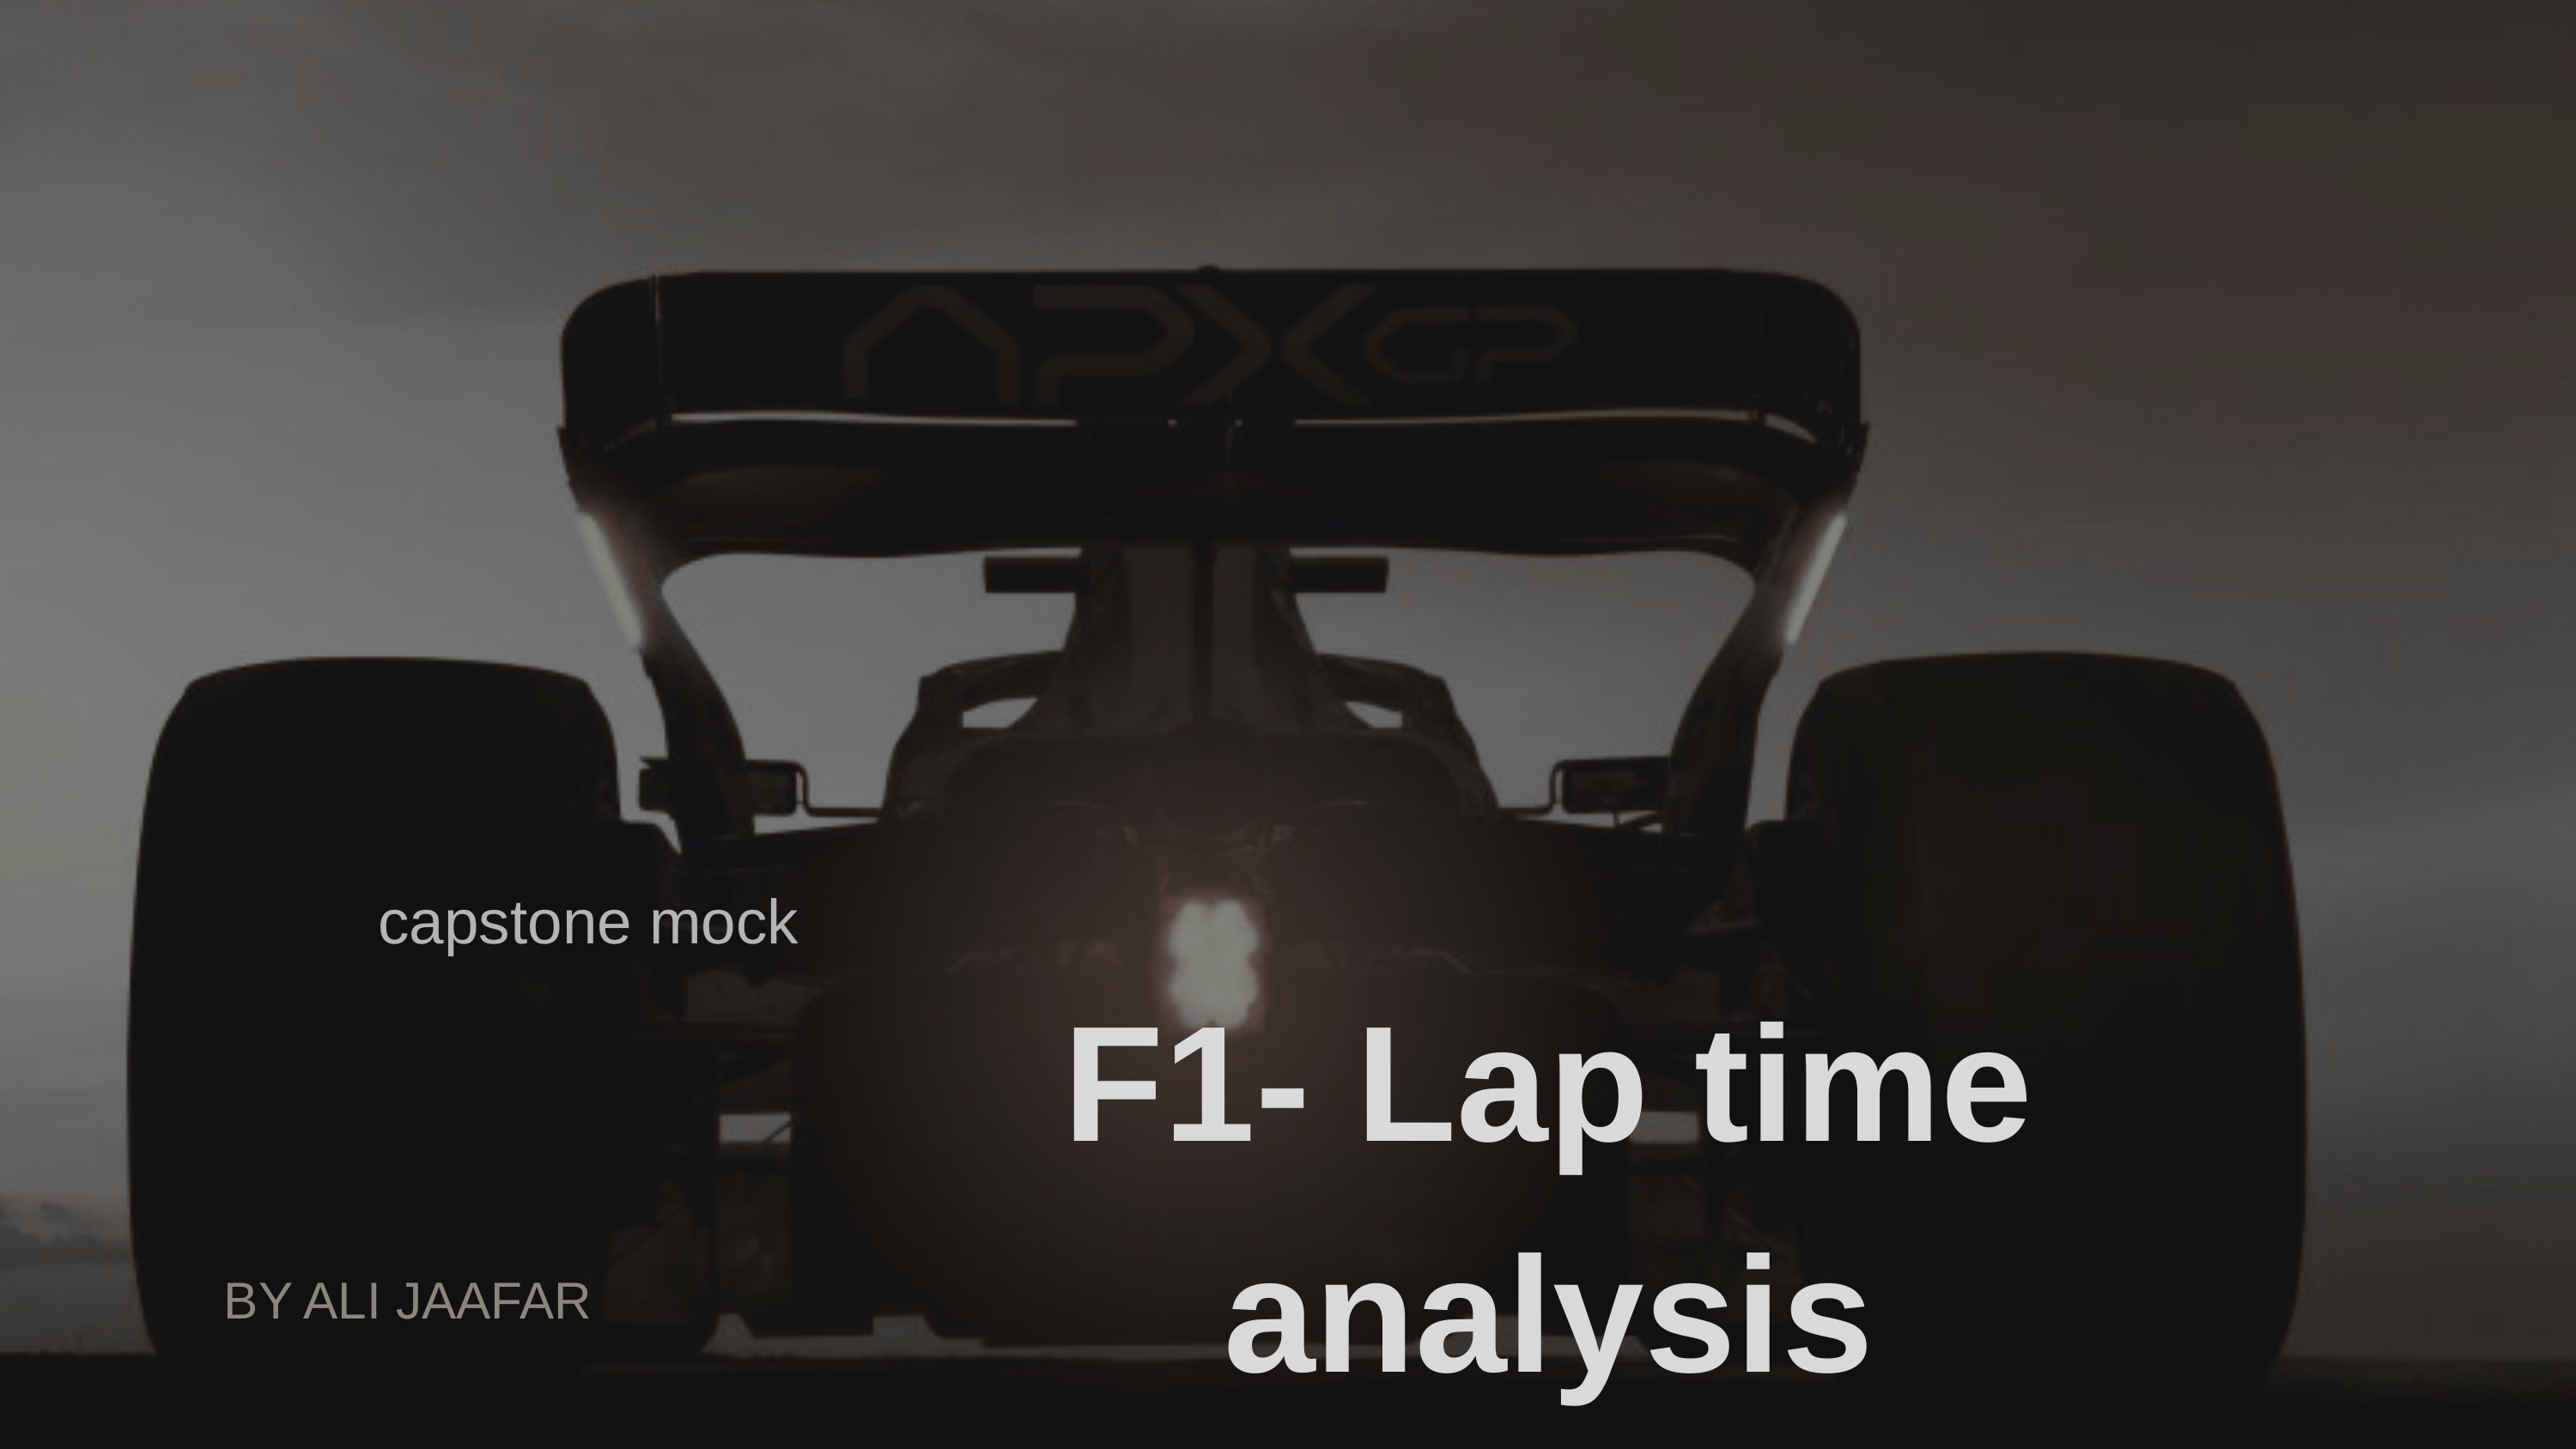

capstone mock
F1- Lap time analysis

BY ALI JAAFAR